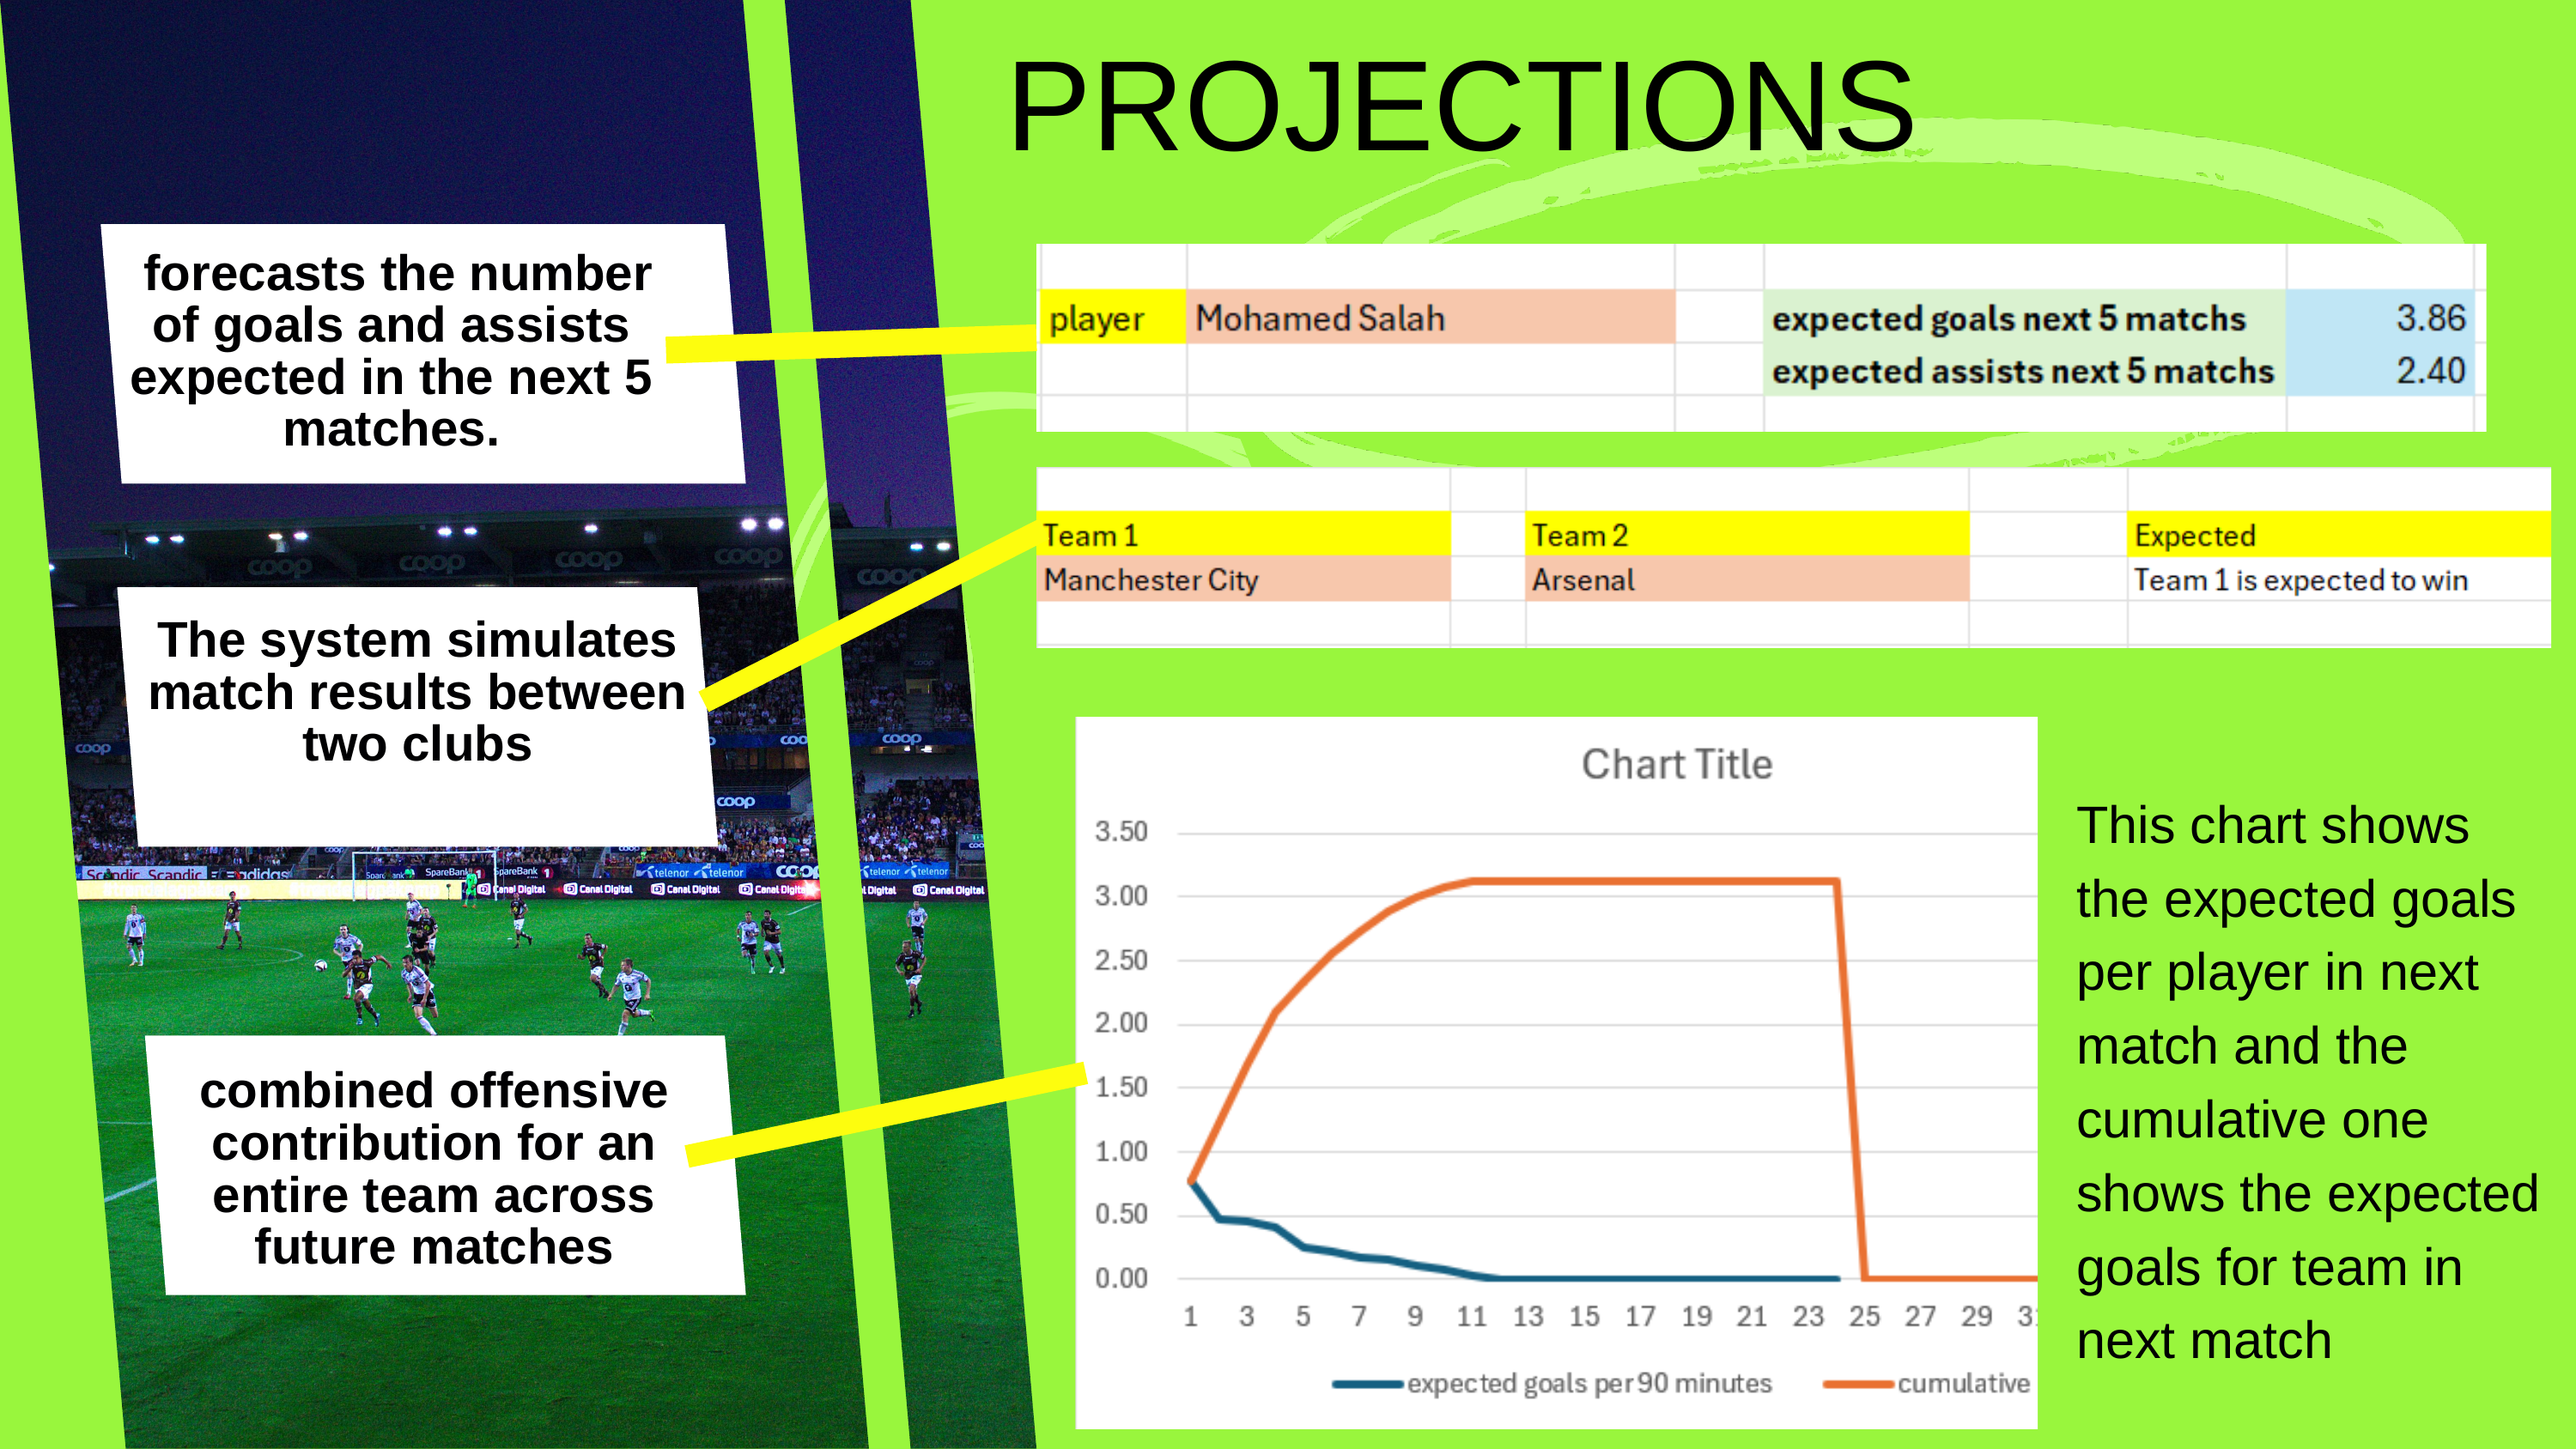

PROJECTIONS

 forecasts the number of goals and assists expected in the next 5 matches.

The system simulates match results between two clubs

This chart shows the expected goals per player in next match and the cumulative one shows the expected goals for team in next match

combined offensive contribution for an entire team across future matches